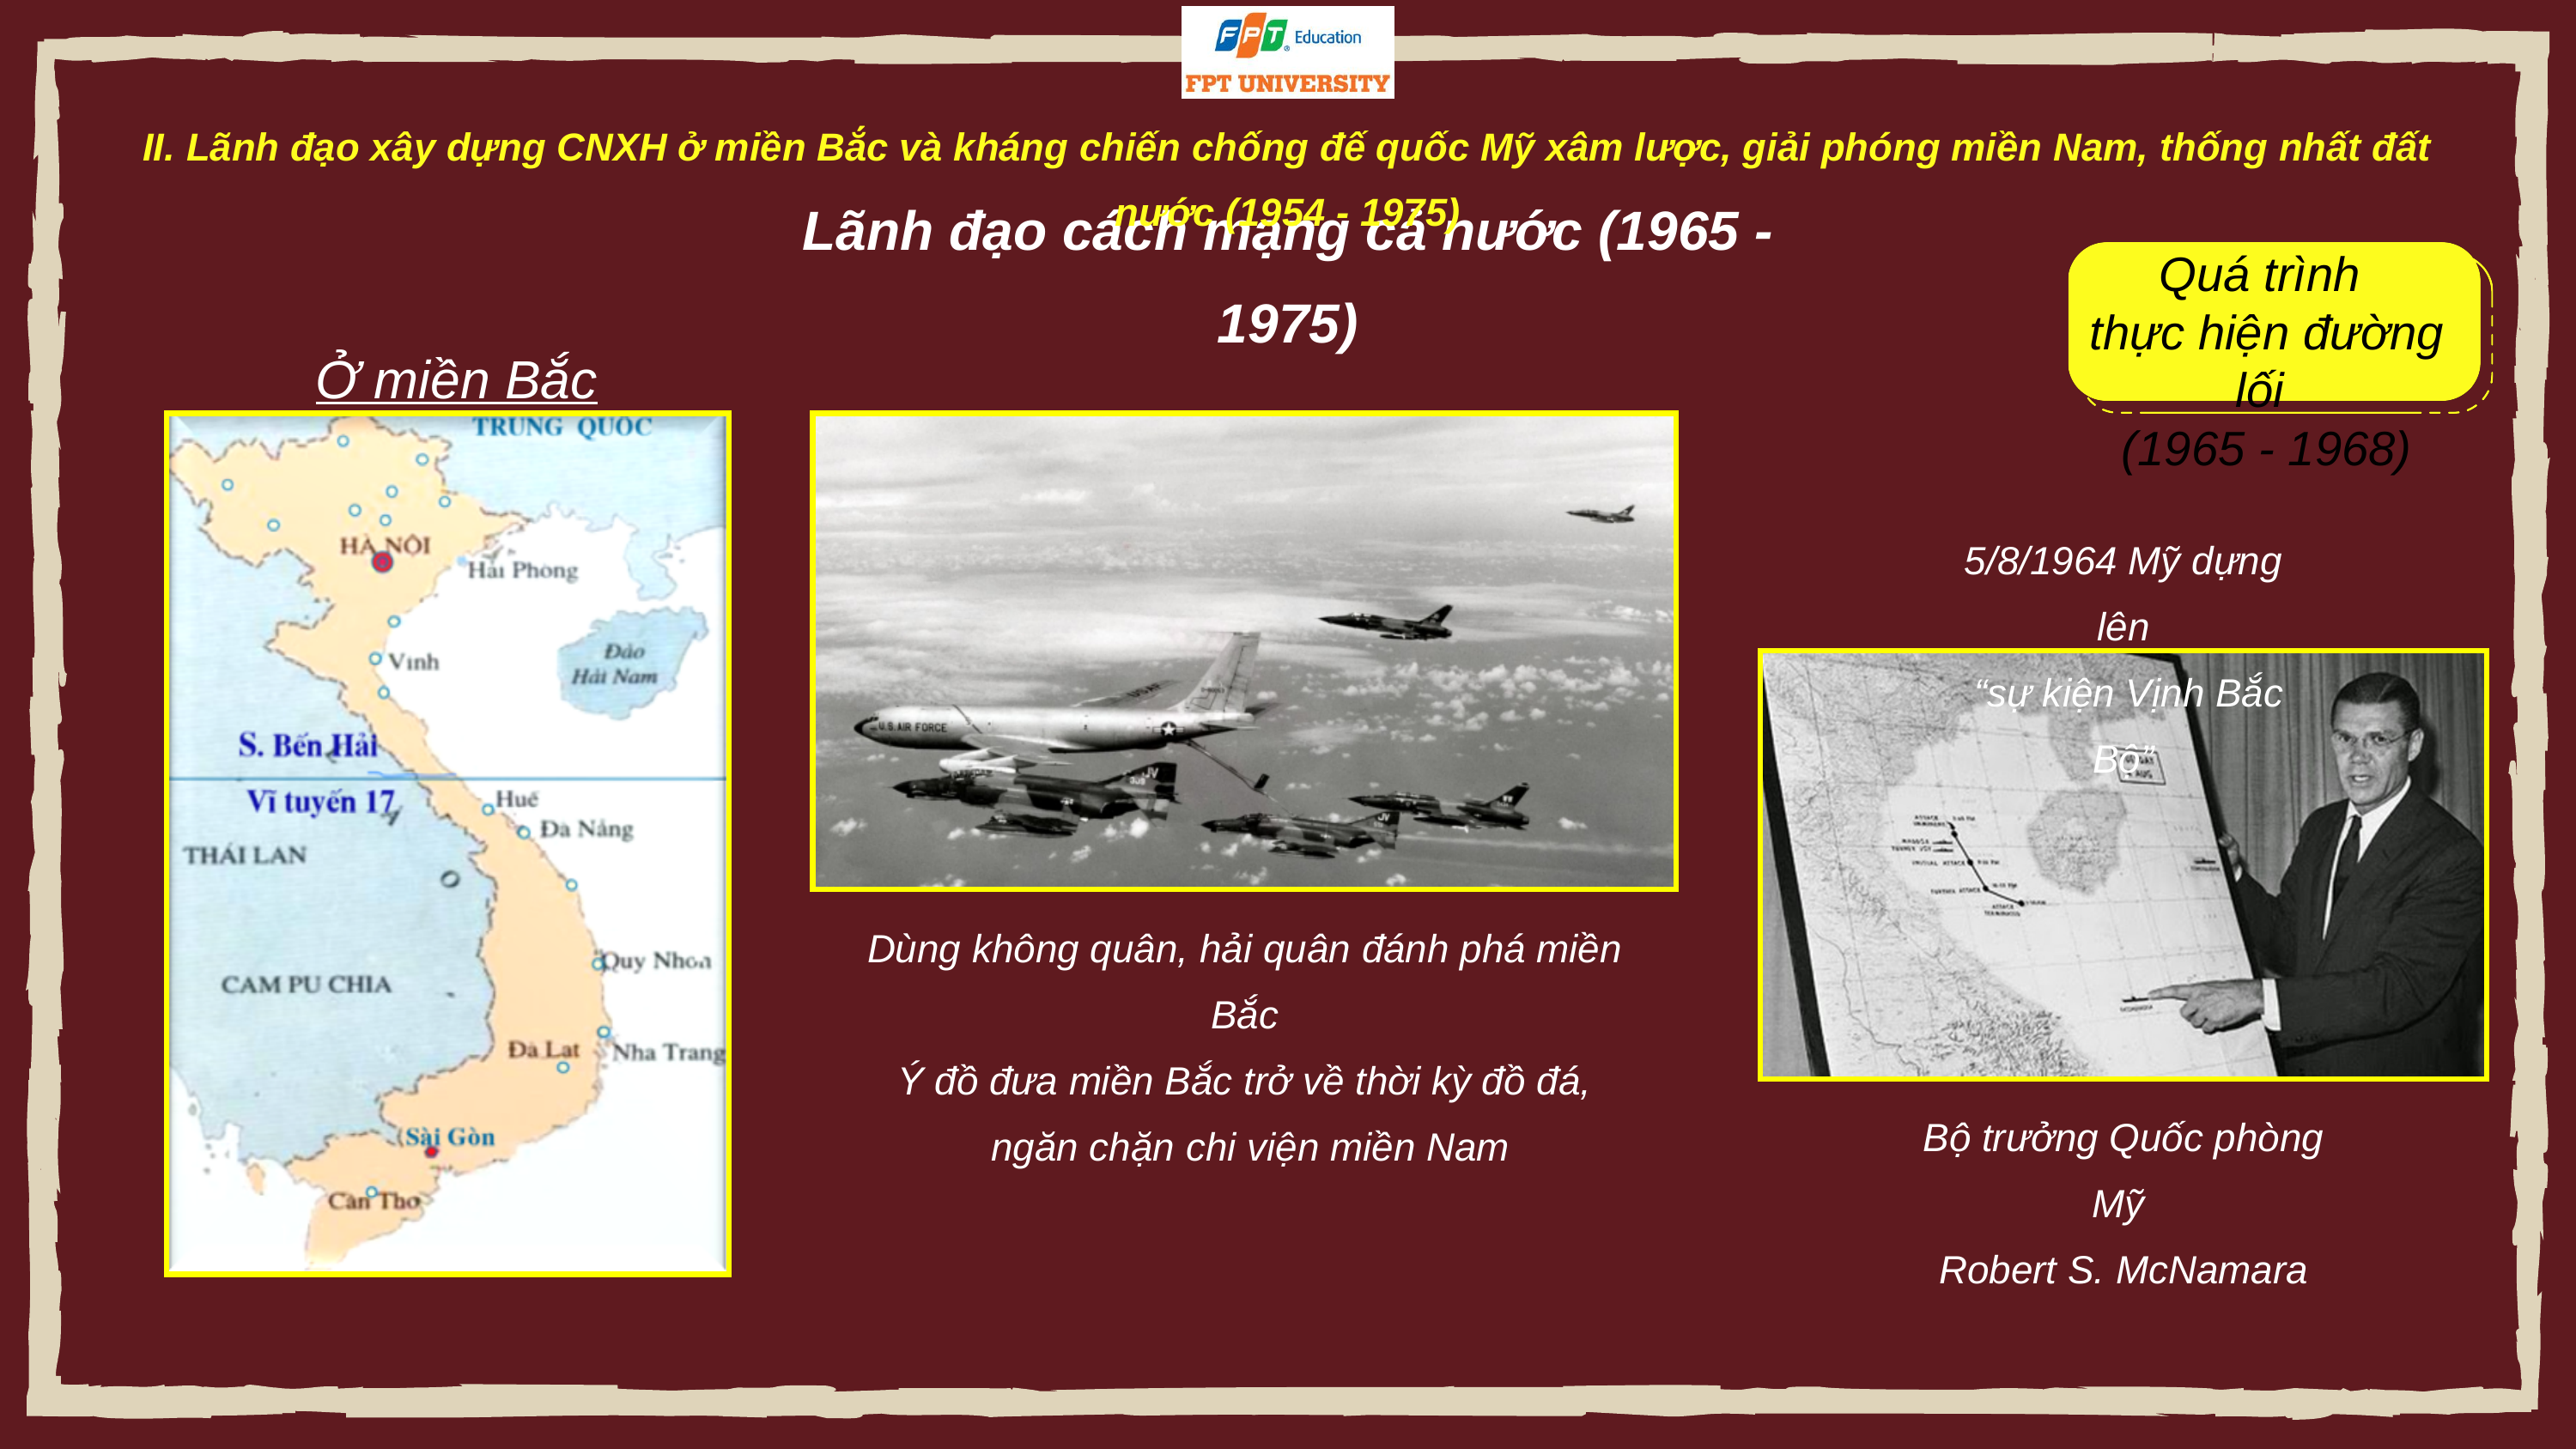

II. Lãnh đạo xây dựng CNXH ở miền Bắc và kháng chiến chống đế quốc Mỹ xâm lược, giải phóng miền Nam, thống nhất đất nước (1954 - 1975)
Lãnh đạo cách mạng cả nước (1965 - 1975)

Quá trình
thực hiện đường lối
(1965 - 1968)
Ở miền Bắc

5/8/1964 Mỹ dựng lên
 “sự kiện Vịnh Bắc Bộ”

Dùng không quân, hải quân đánh phá miền Bắc
Ý đồ đưa miền Bắc trở về thời kỳ đồ đá,
 ngăn chặn chi viện miền Nam
Bộ trưởng Quốc phòng Mỹ
Robert S. McNamara